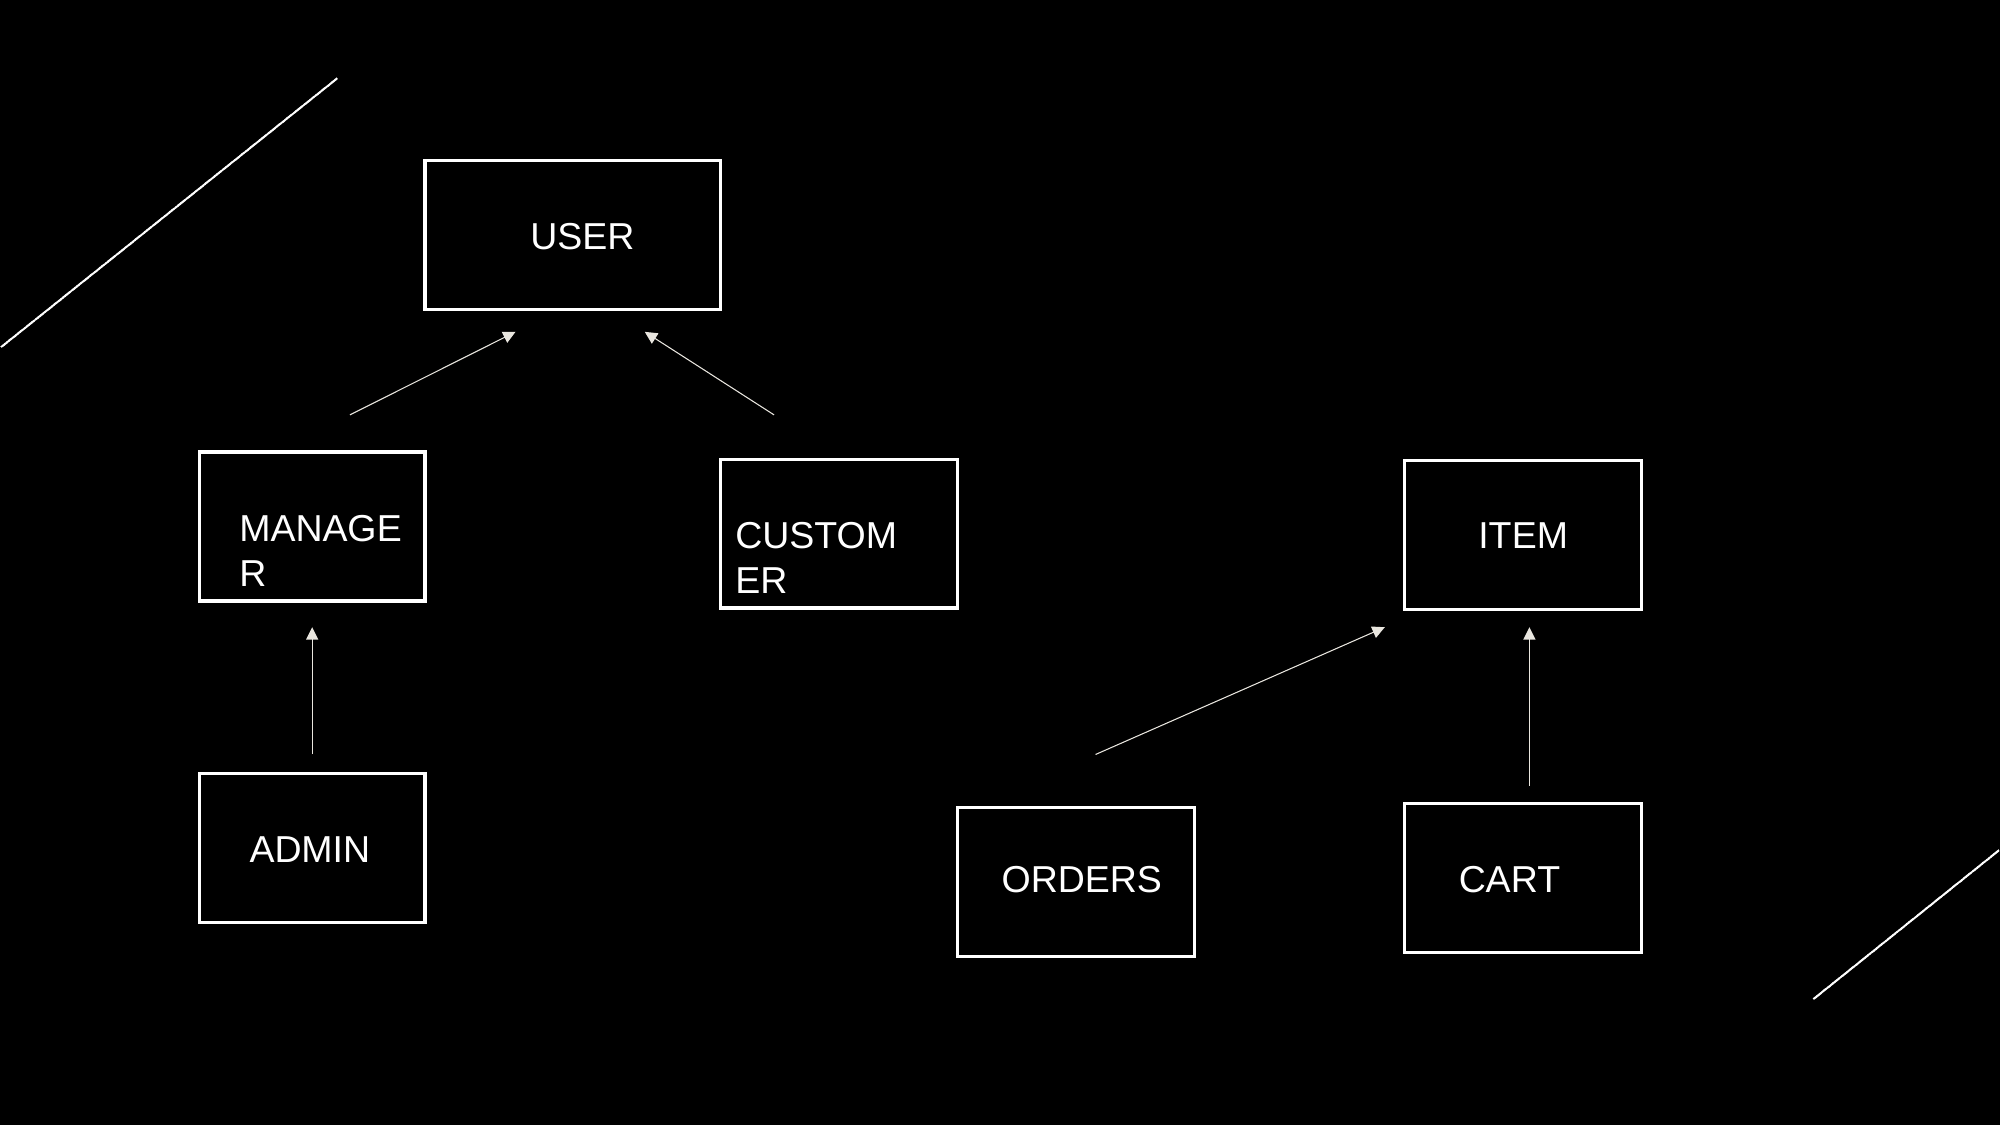

USER

MANAGER
CUSTOMER
ITEM

ADMIN
ORDERS
CART